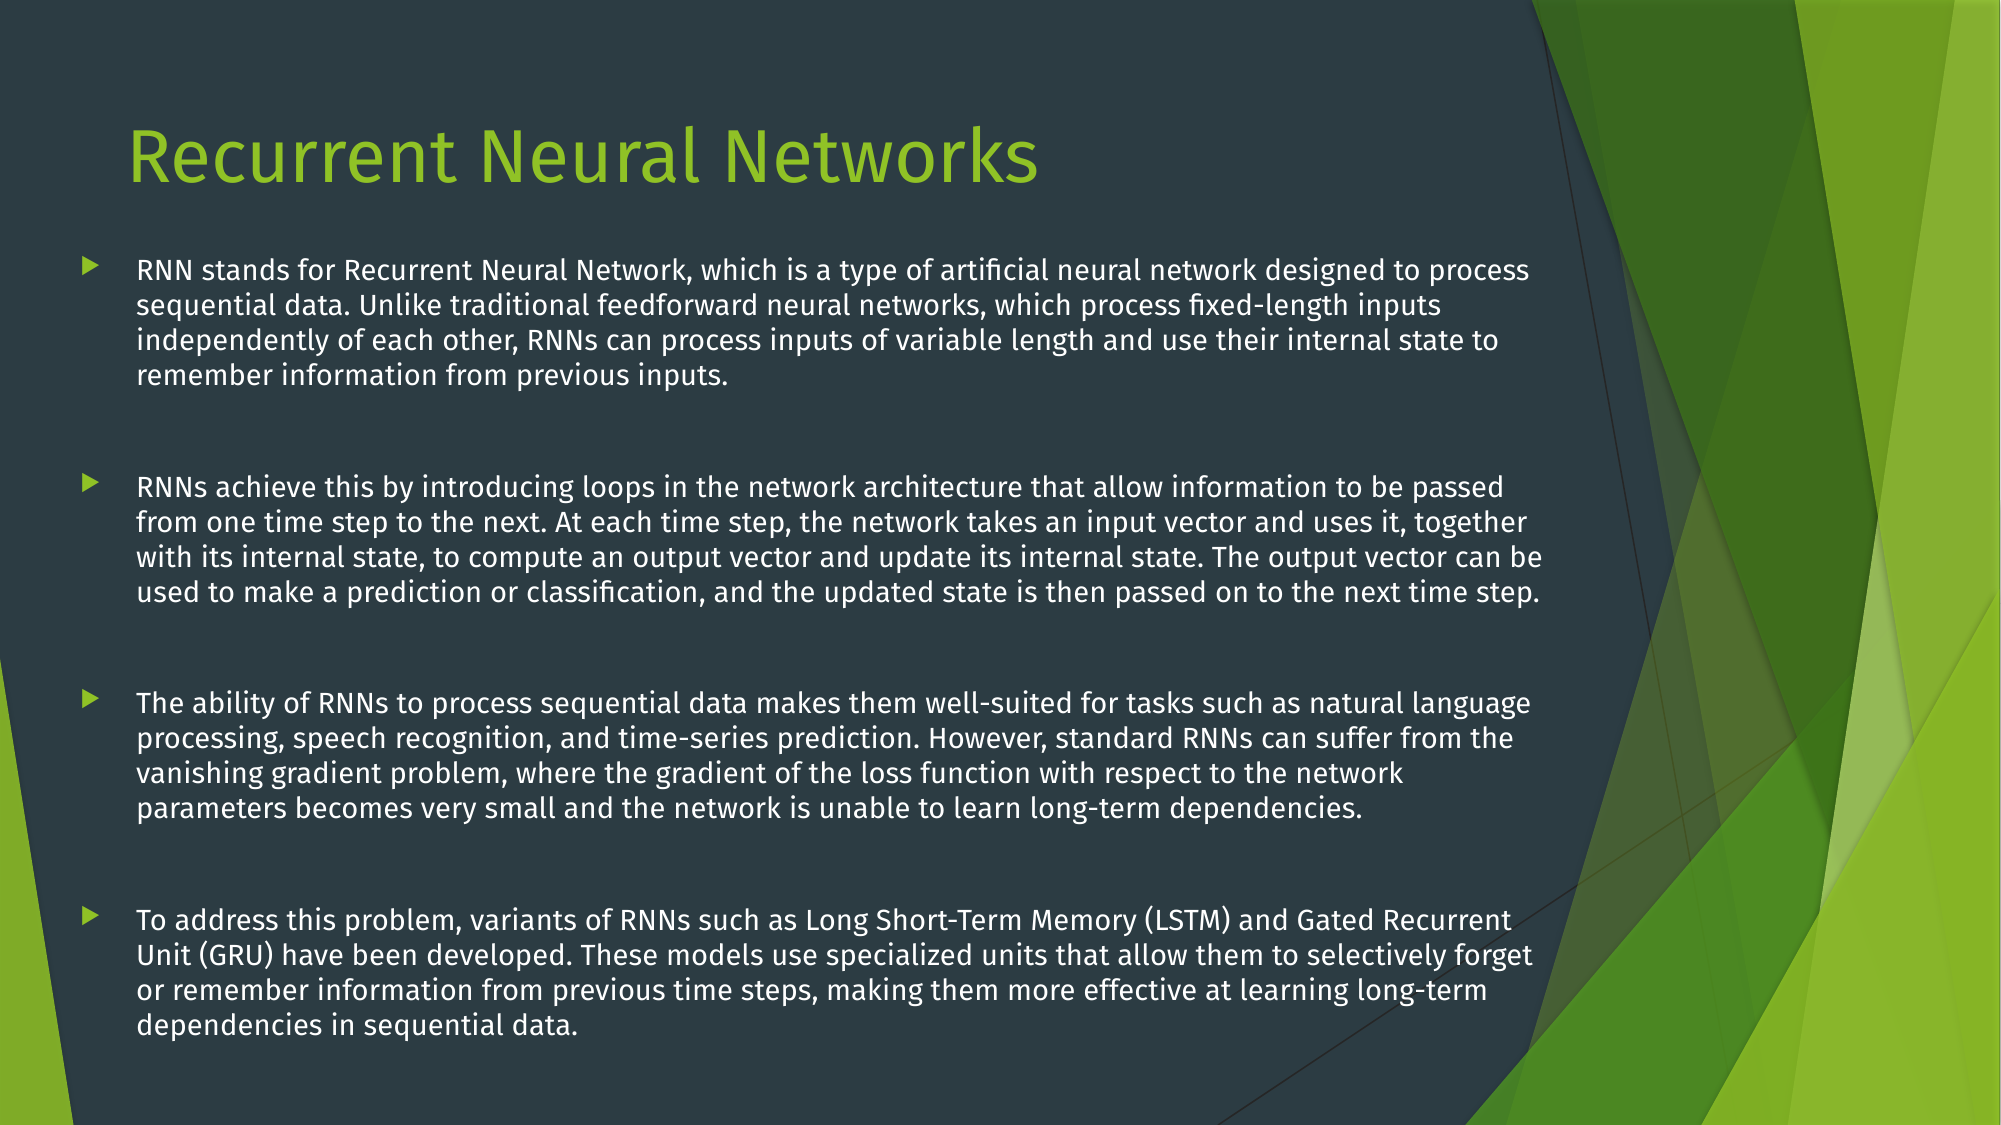

# Recurrent Neural Networks
RNN stands for Recurrent Neural Network, which is a type of artificial neural network designed to process sequential data. Unlike traditional feedforward neural networks, which process fixed-length inputs independently of each other, RNNs can process inputs of variable length and use their internal state to remember information from previous inputs.

RNNs achieve this by introducing loops in the network architecture that allow information to be passed from one time step to the next. At each time step, the network takes an input vector and uses it, together with its internal state, to compute an output vector and update its internal state. The output vector can be used to make a prediction or classification, and the updated state is then passed on to the next time step.

The ability of RNNs to process sequential data makes them well-suited for tasks such as natural language processing, speech recognition, and time-series prediction. However, standard RNNs can suffer from the vanishing gradient problem, where the gradient of the loss function with respect to the network parameters becomes very small and the network is unable to learn long-term dependencies.

To address this problem, variants of RNNs such as Long Short-Term Memory (LSTM) and Gated Recurrent Unit (GRU) have been developed. These models use specialized units that allow them to selectively forget or remember information from previous time steps, making them more effective at learning long-term dependencies in sequential data.